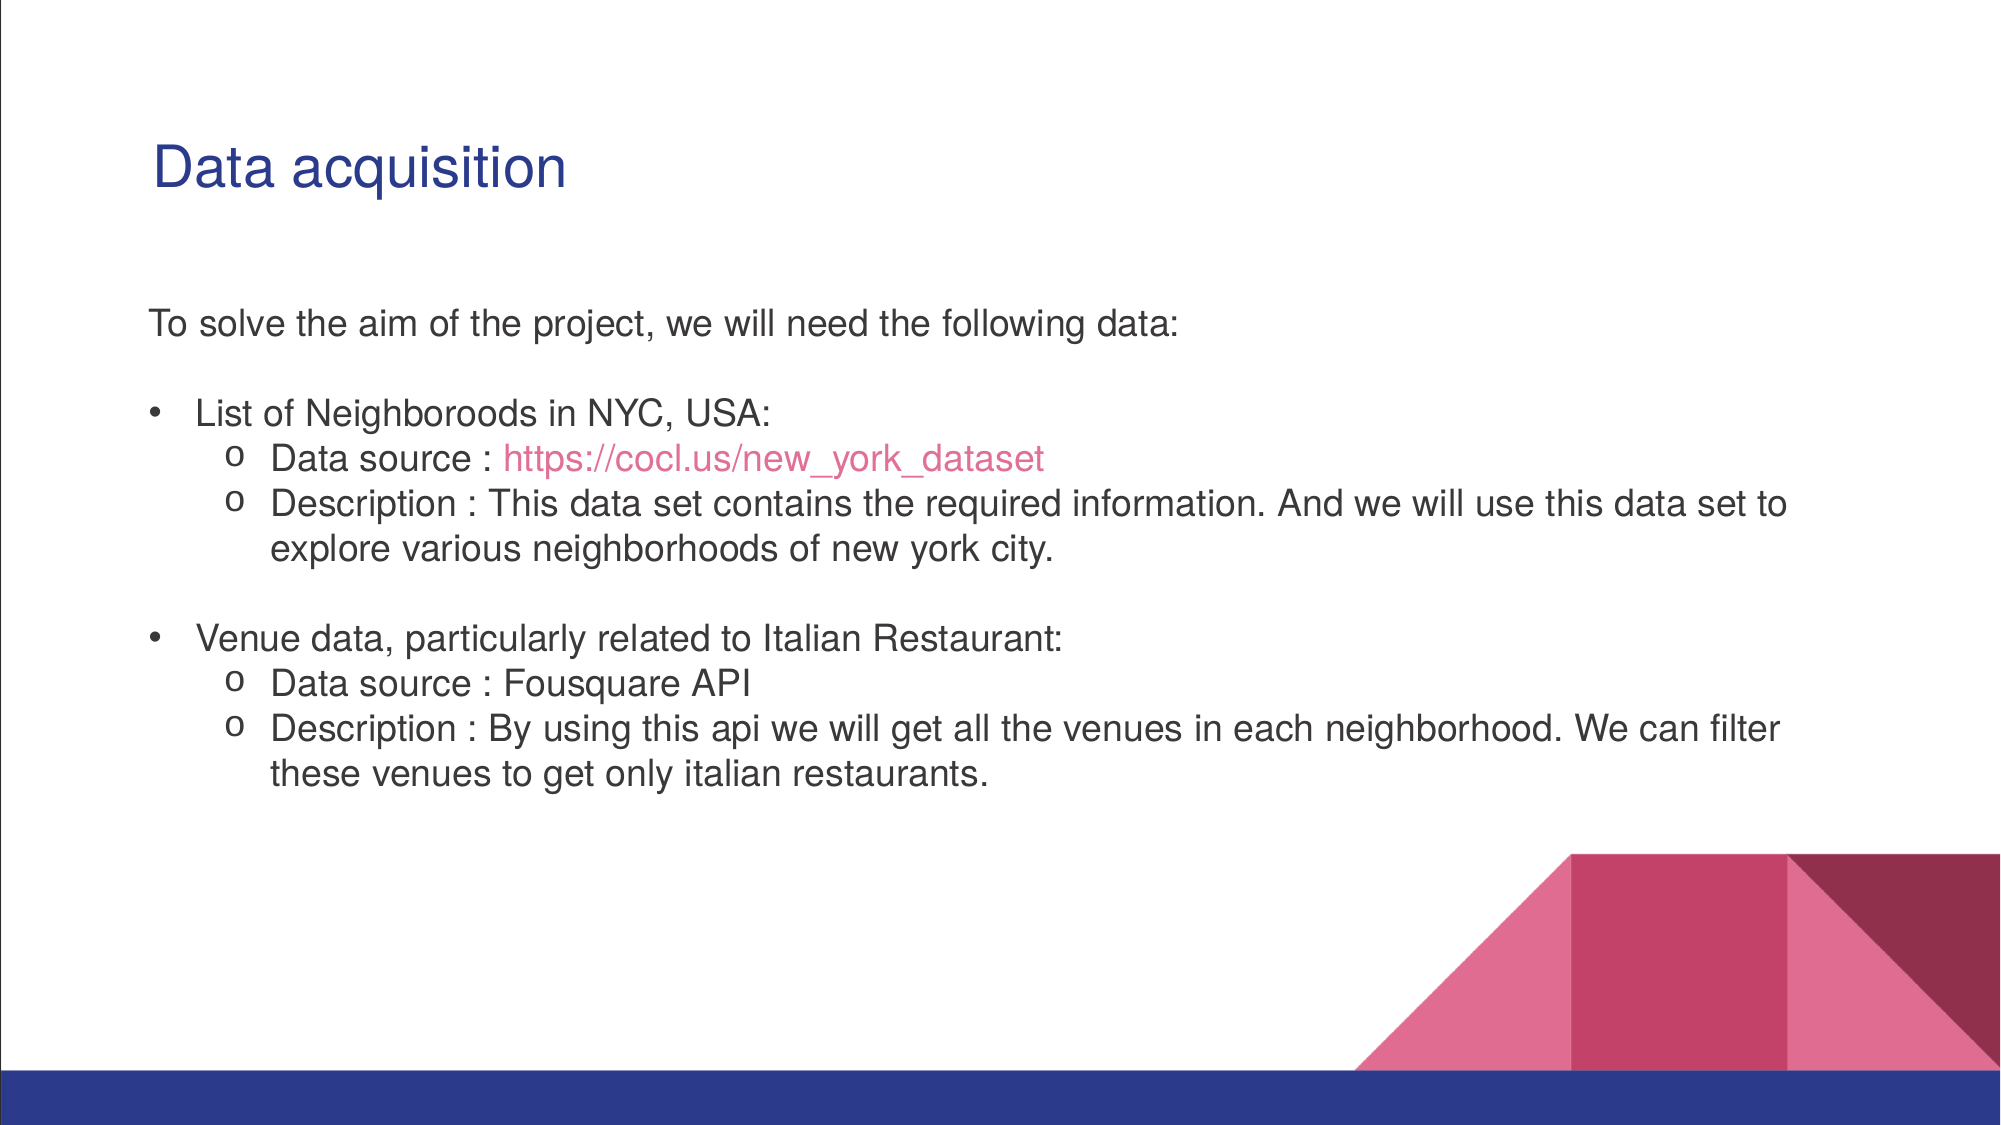

# Data acquisition
To solve the aim of the project, we will need the following data:

List of Neighboroods in NYC, USA:
Data source : https://cocl.us/new_york_dataset
Description : This data set contains the required information. And we will use this data set to explore various neighborhoods of new york city.

Venue data, particularly related to Italian Restaurant:
Data source : Fousquare API
Description : By using this api we will get all the venues in each neighborhood. We can filter these venues to get only italian restaurants.